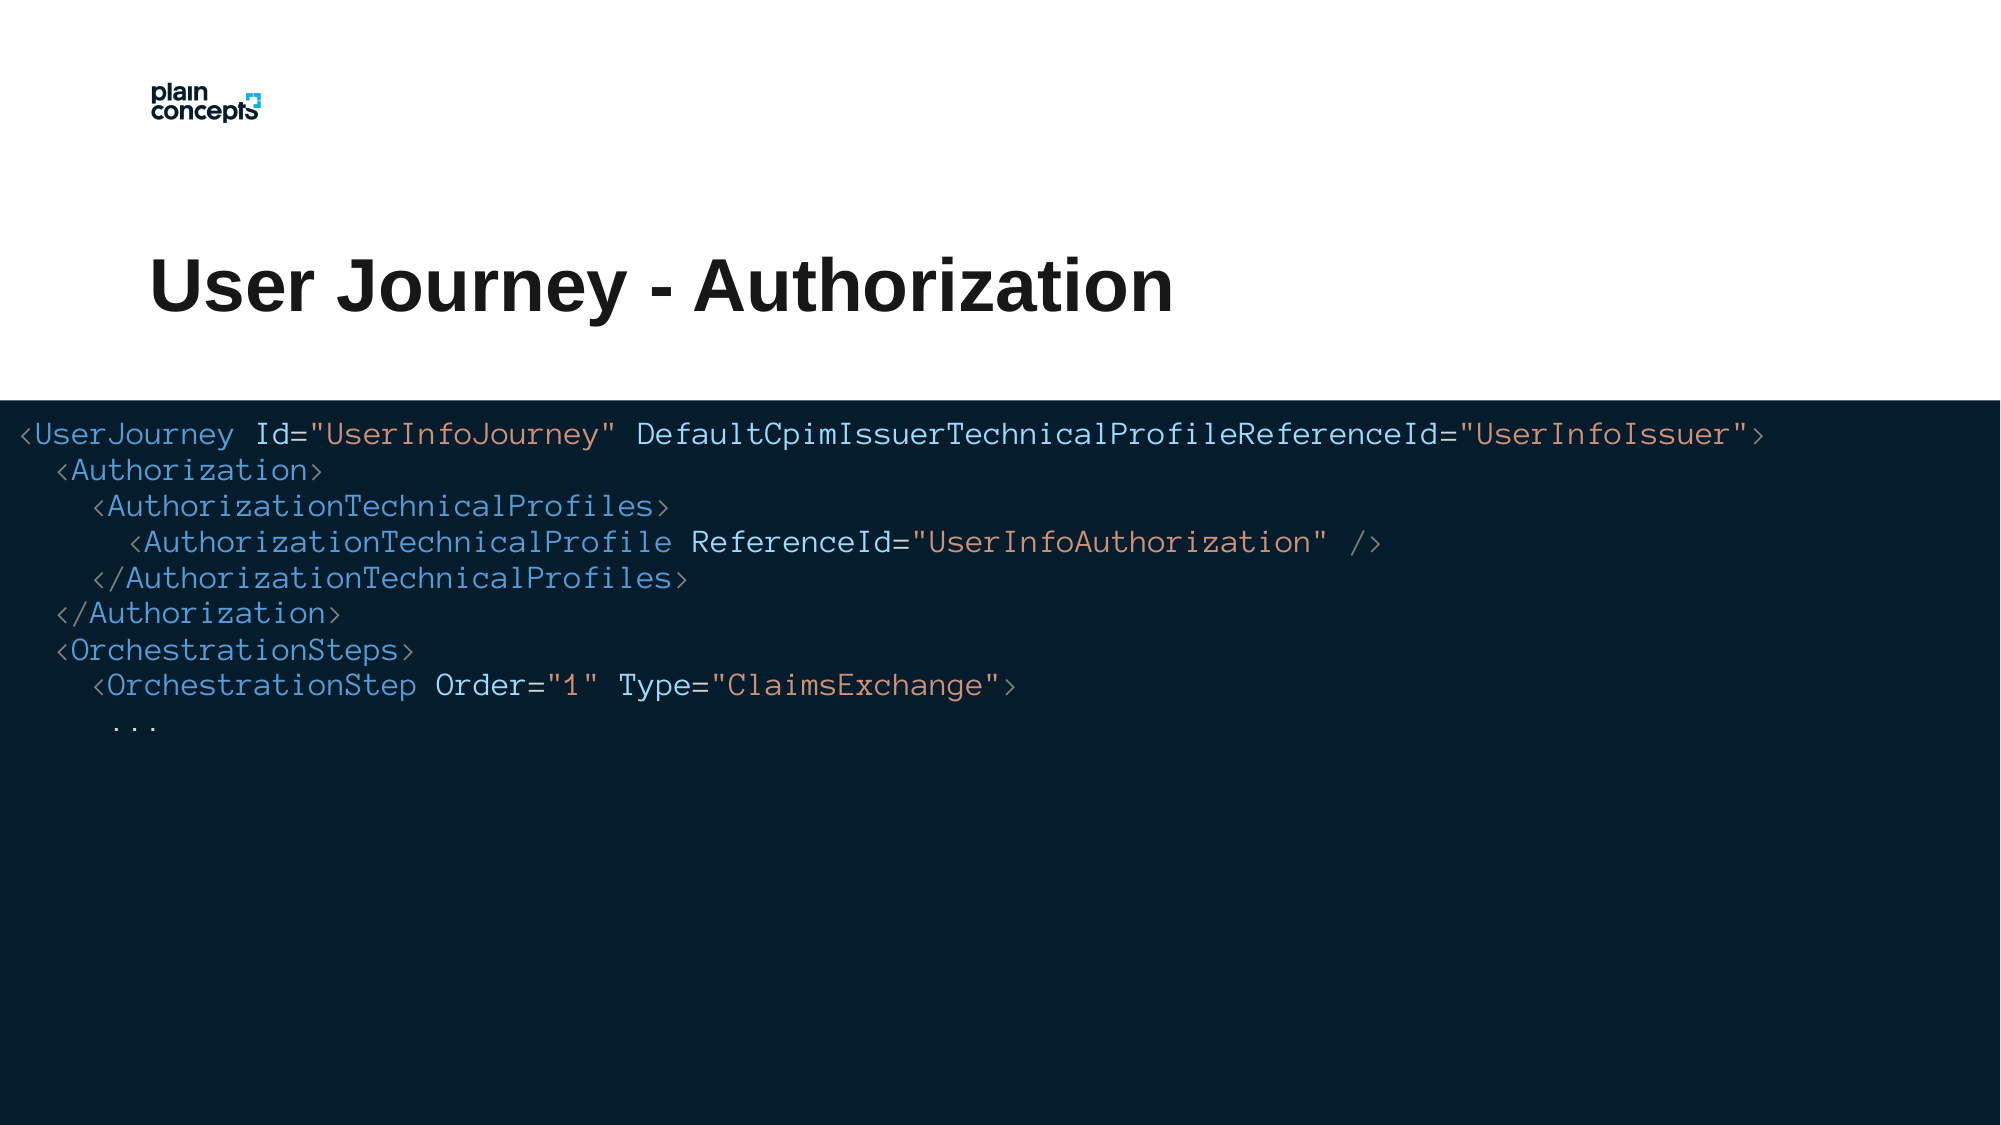

User Journey - Authorization

<UserJourney Id="UserInfoJourney" DefaultCpimIssuerTechnicalProfileReferenceId="UserInfoIssuer">
  <Authorization>
    <AuthorizationTechnicalProfiles>
      <AuthorizationTechnicalProfile ReferenceId="UserInfoAuthorization" />
    </AuthorizationTechnicalProfiles>
  </Authorization>
  <OrchestrationSteps>
    <OrchestrationStep Order="1" Type="ClaimsExchange">
     ...